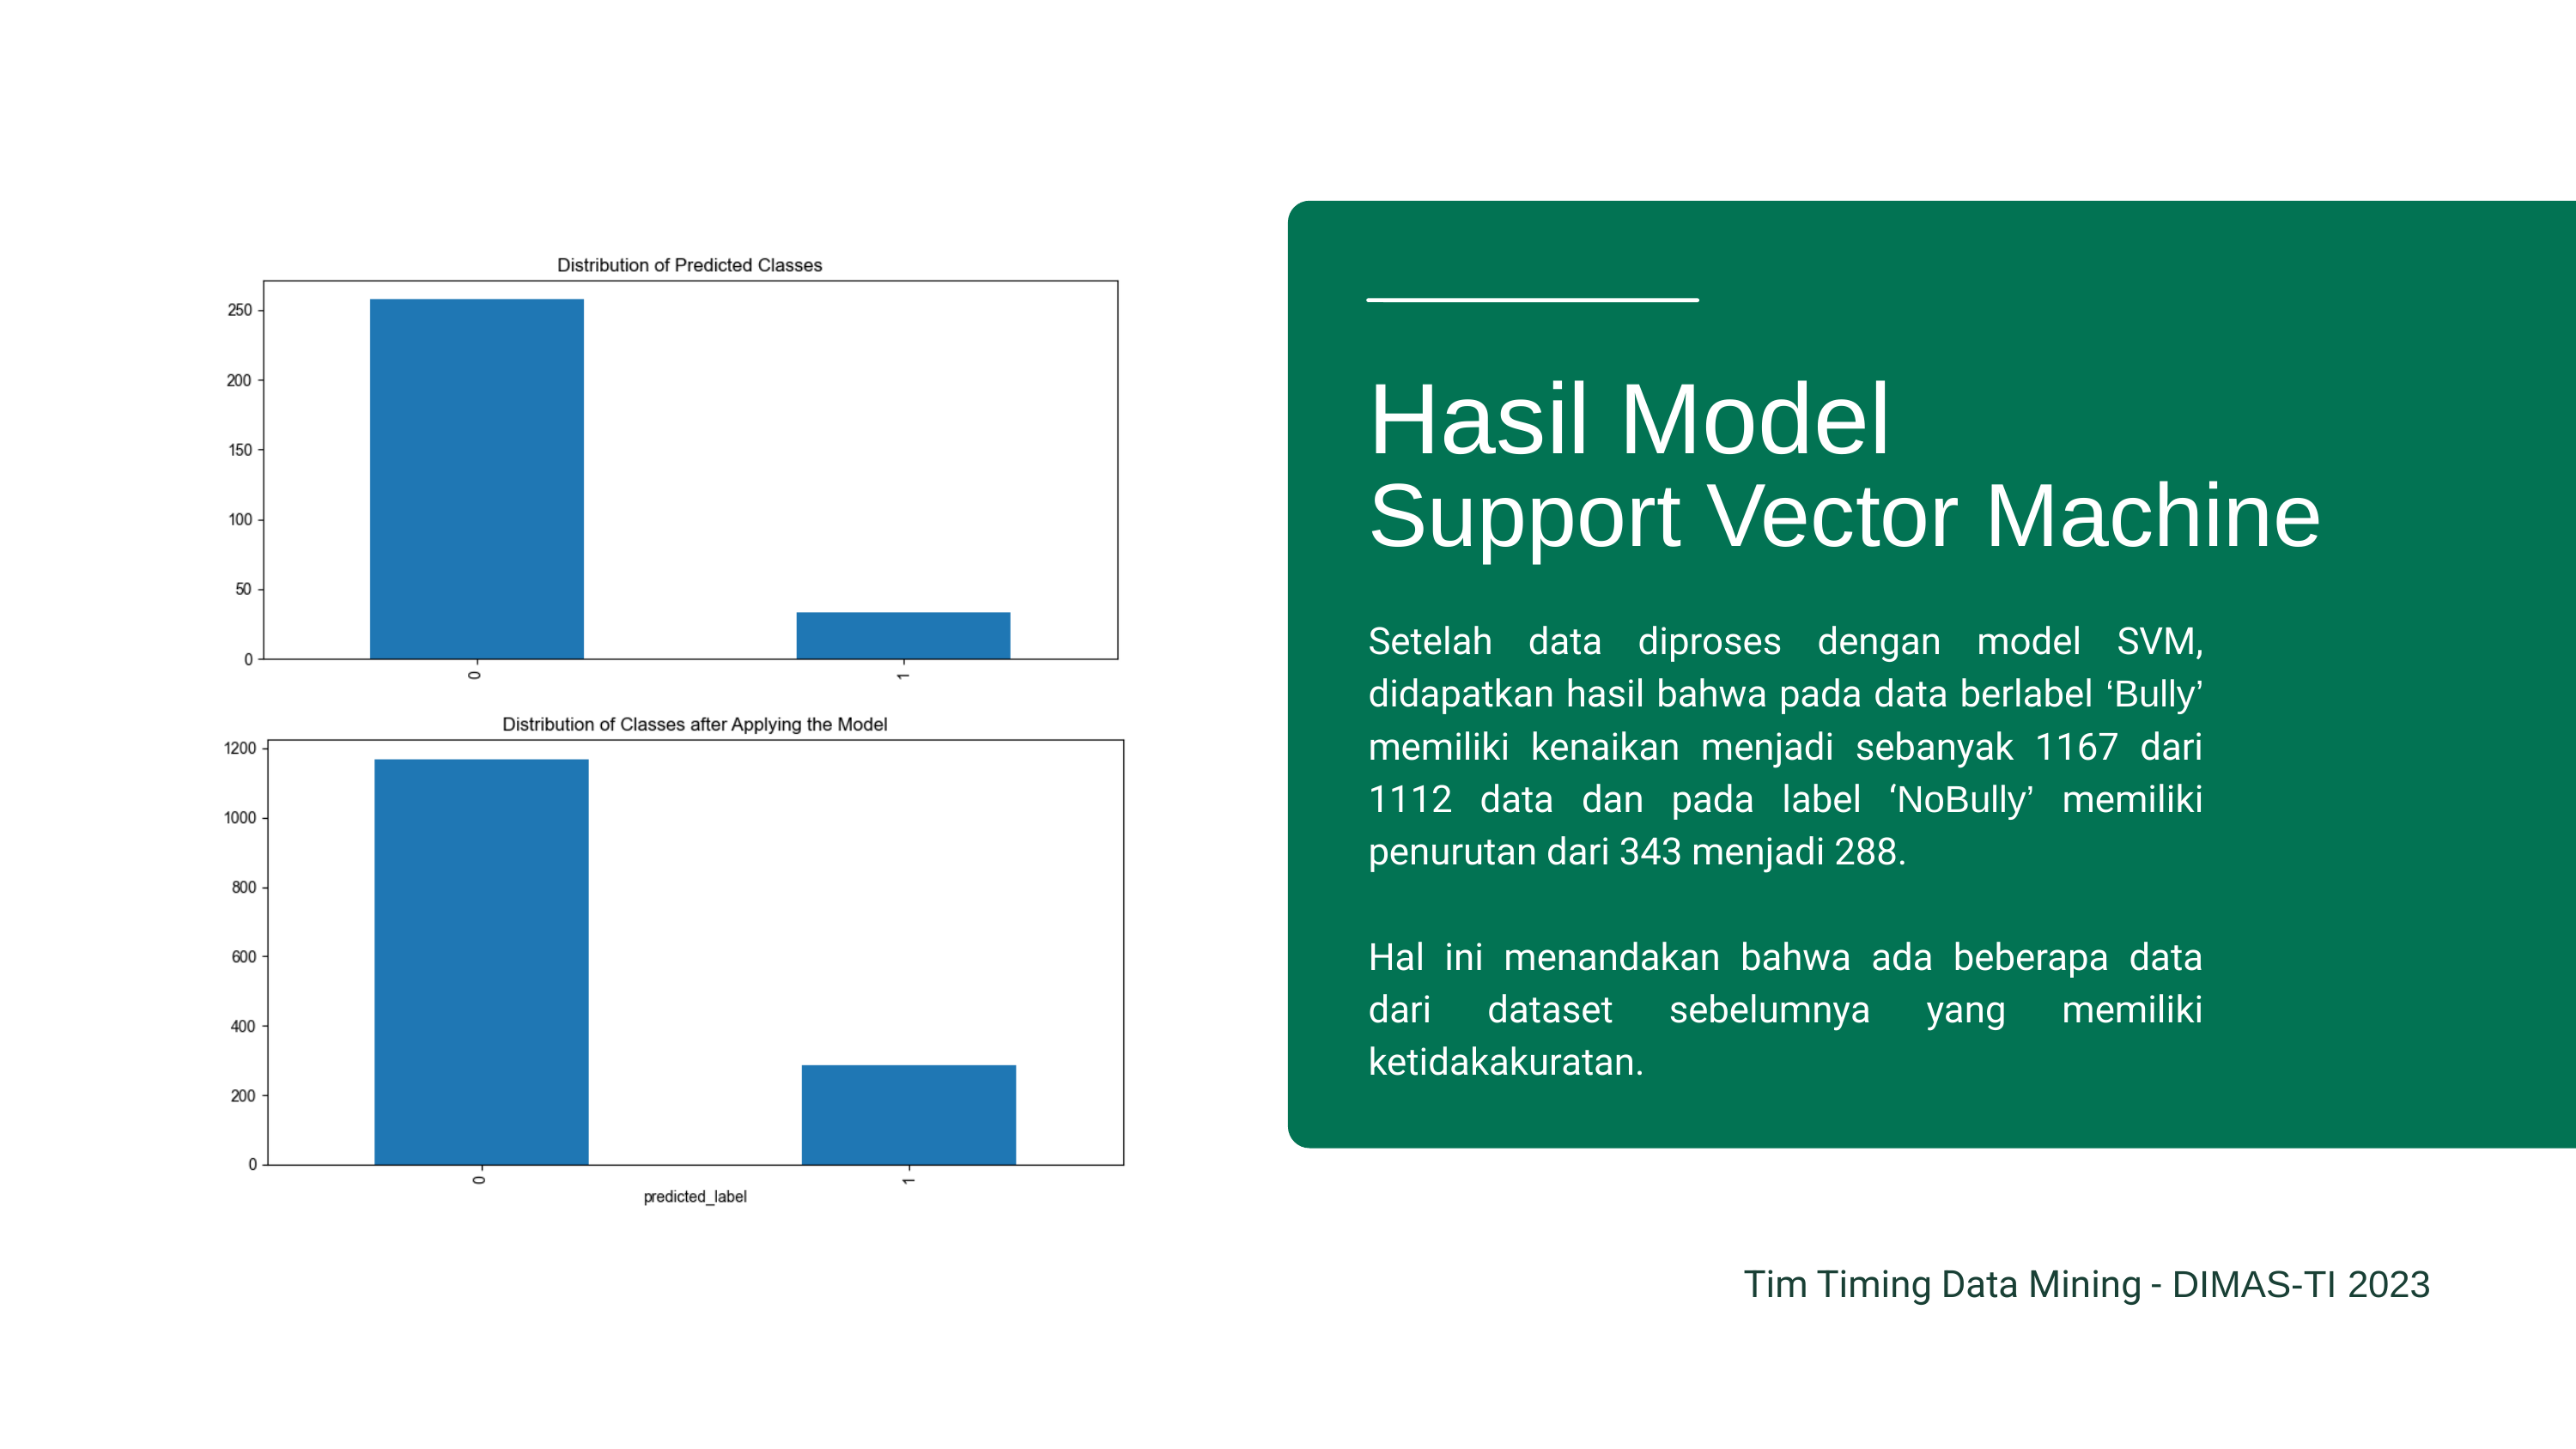

Hasil Model
Support Vector Machine
Setelah data diproses dengan model SVM, didapatkan hasil bahwa pada data berlabel ‘Bully’ memiliki kenaikan menjadi sebanyak 1167 dari 1112 data dan pada label ‘NoBully’ memiliki penurutan dari 343 menjadi 288.

Hal ini menandakan bahwa ada beberapa data dari dataset sebelumnya yang memiliki ketidakakuratan.

Tim Timing Data Mining - DIMAS-TI 2023